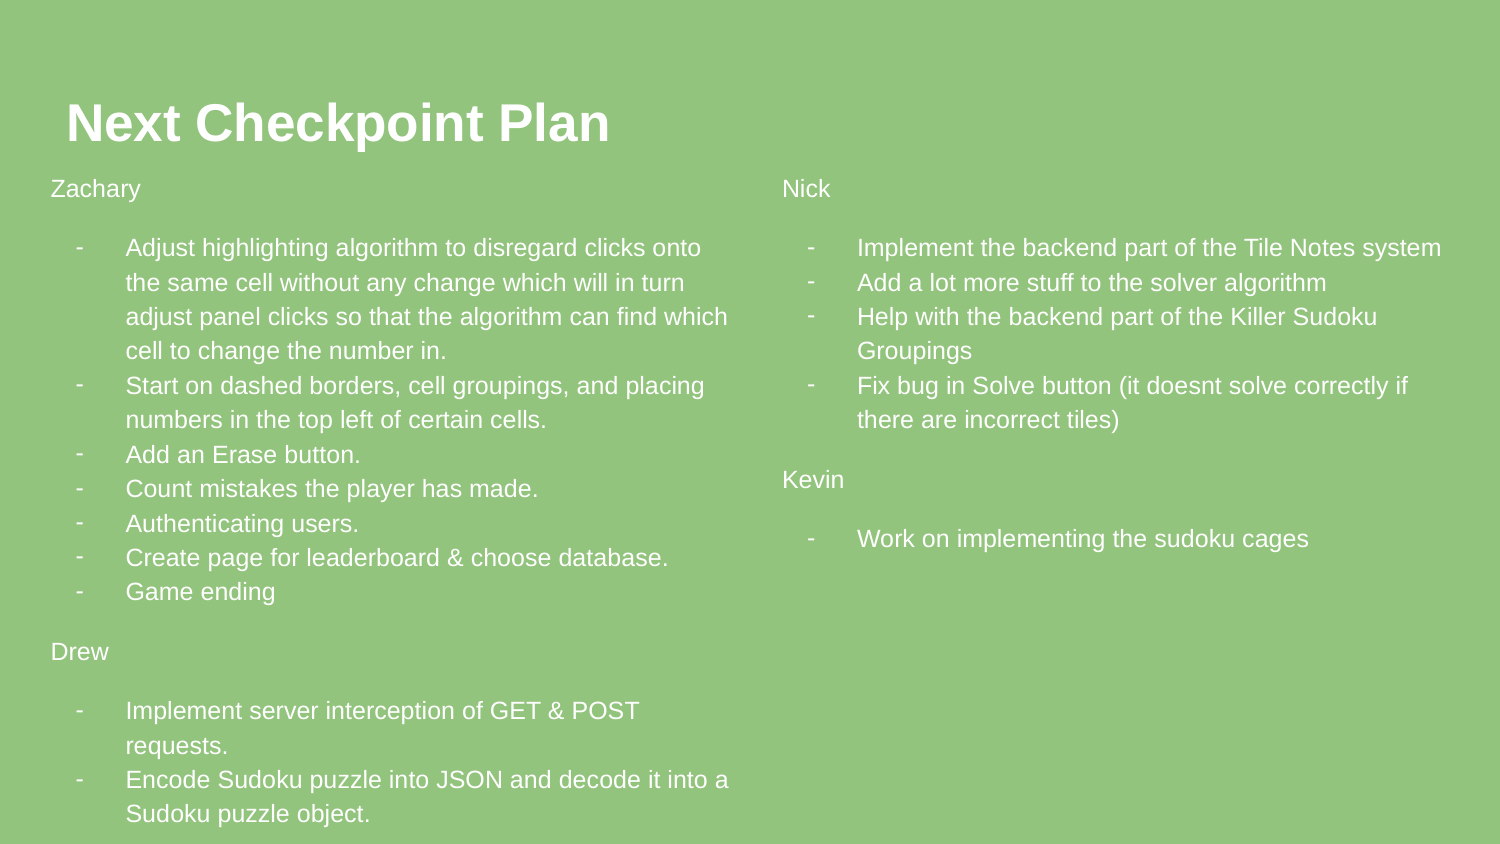

# Next Checkpoint Plan
Zachary
Adjust highlighting algorithm to disregard clicks onto the same cell without any change which will in turn adjust panel clicks so that the algorithm can find which cell to change the number in.
Start on dashed borders, cell groupings, and placing numbers in the top left of certain cells.
Add an Erase button.
Count mistakes the player has made.
Authenticating users.
Create page for leaderboard & choose database.
Game ending
Drew
Implement server interception of GET & POST requests.
Encode Sudoku puzzle into JSON and decode it into a Sudoku puzzle object.

Nick
Implement the backend part of the Tile Notes system
Add a lot more stuff to the solver algorithm
Help with the backend part of the Killer Sudoku Groupings
Fix bug in Solve button (it doesnt solve correctly if there are incorrect tiles)
Kevin
Work on implementing the sudoku cages